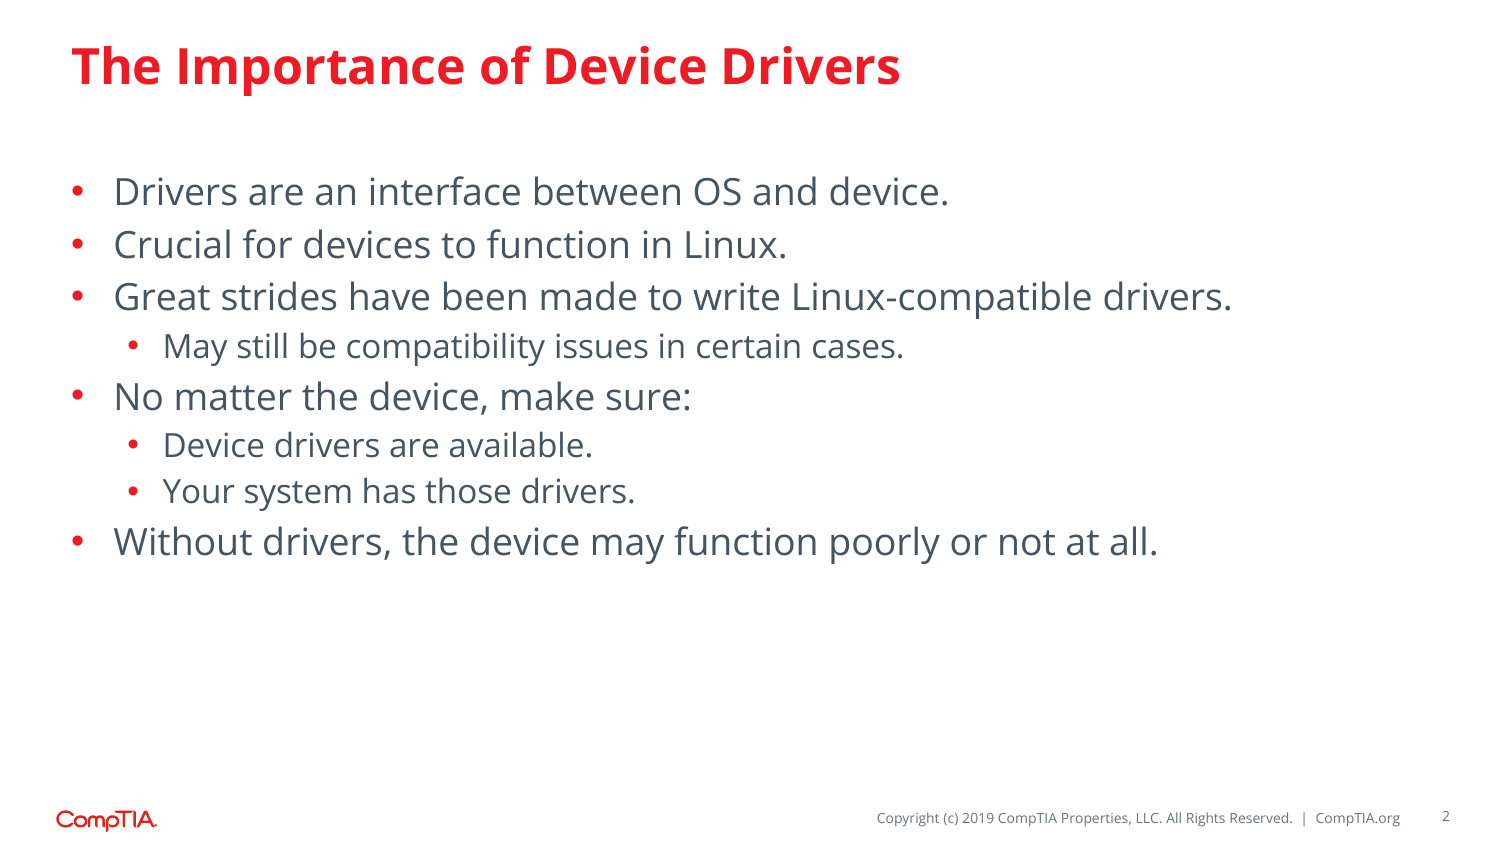

# The Importance of Device Drivers
Drivers are an interface between OS and device.
Crucial for devices to function in Linux.
Great strides have been made to write Linux-compatible drivers.
May still be compatibility issues in certain cases.
No matter the device, make sure:
Device drivers are available.
Your system has those drivers.
Without drivers, the device may function poorly or not at all.
2